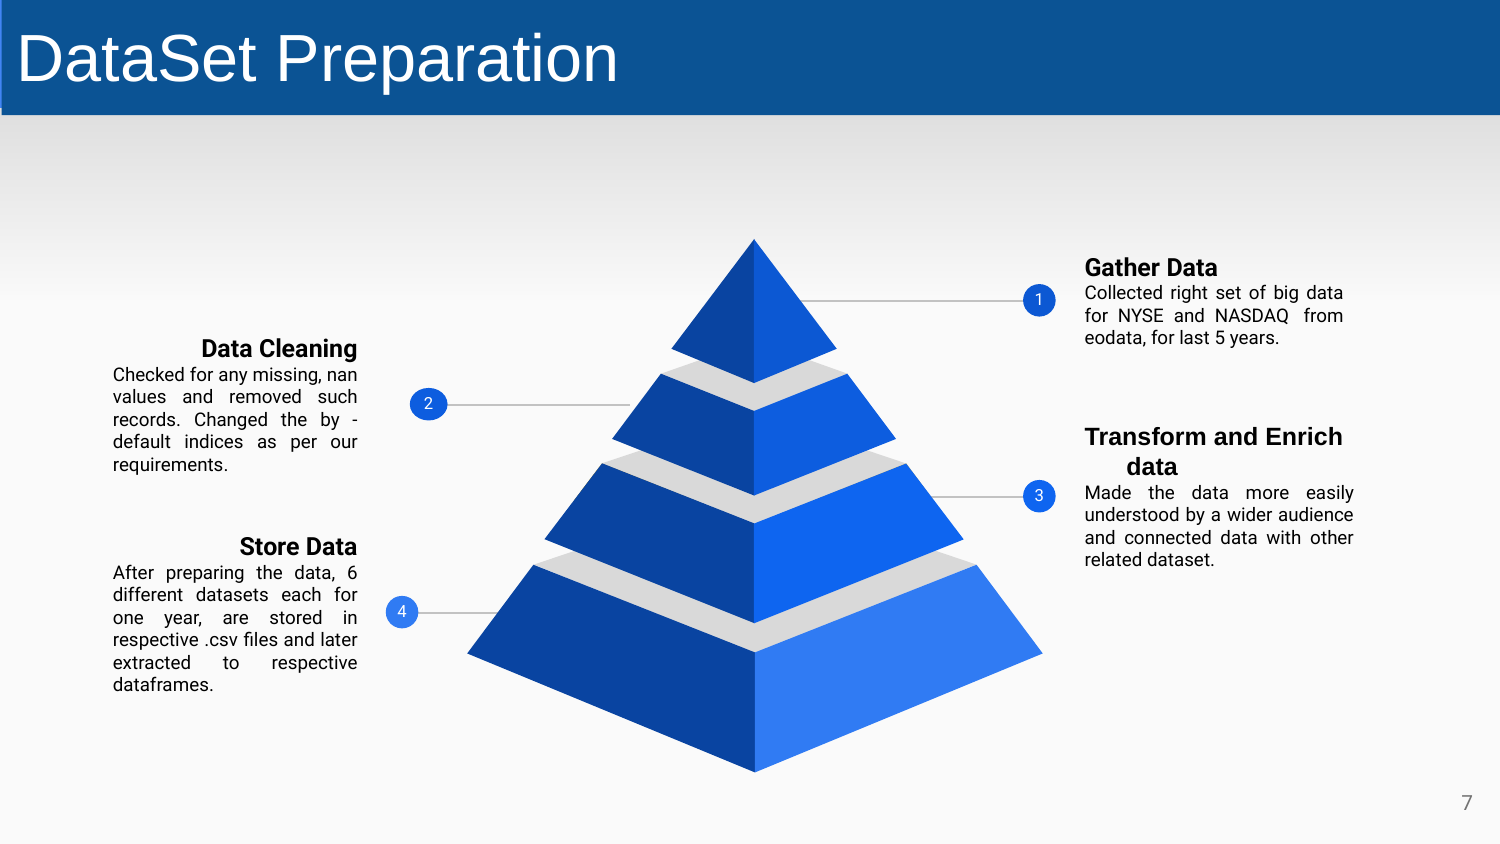

DataSet Preparation
Gather Data
Collected right set of big data for NYSE and NASDAQ  from eodata, for last 5 years.
1

Data Cleaning
Checked for any missing, nan values and removed such records. Changed the by -default indices as per our requirements.
2

Transform and Enrich        data
Made the data more easily understood by a wider audience and connected data with other related dataset.
3

Store Data
After preparing the data, 6 different datasets each for one year, are stored in respective .csv files and later extracted to respective dataframes.
4

7